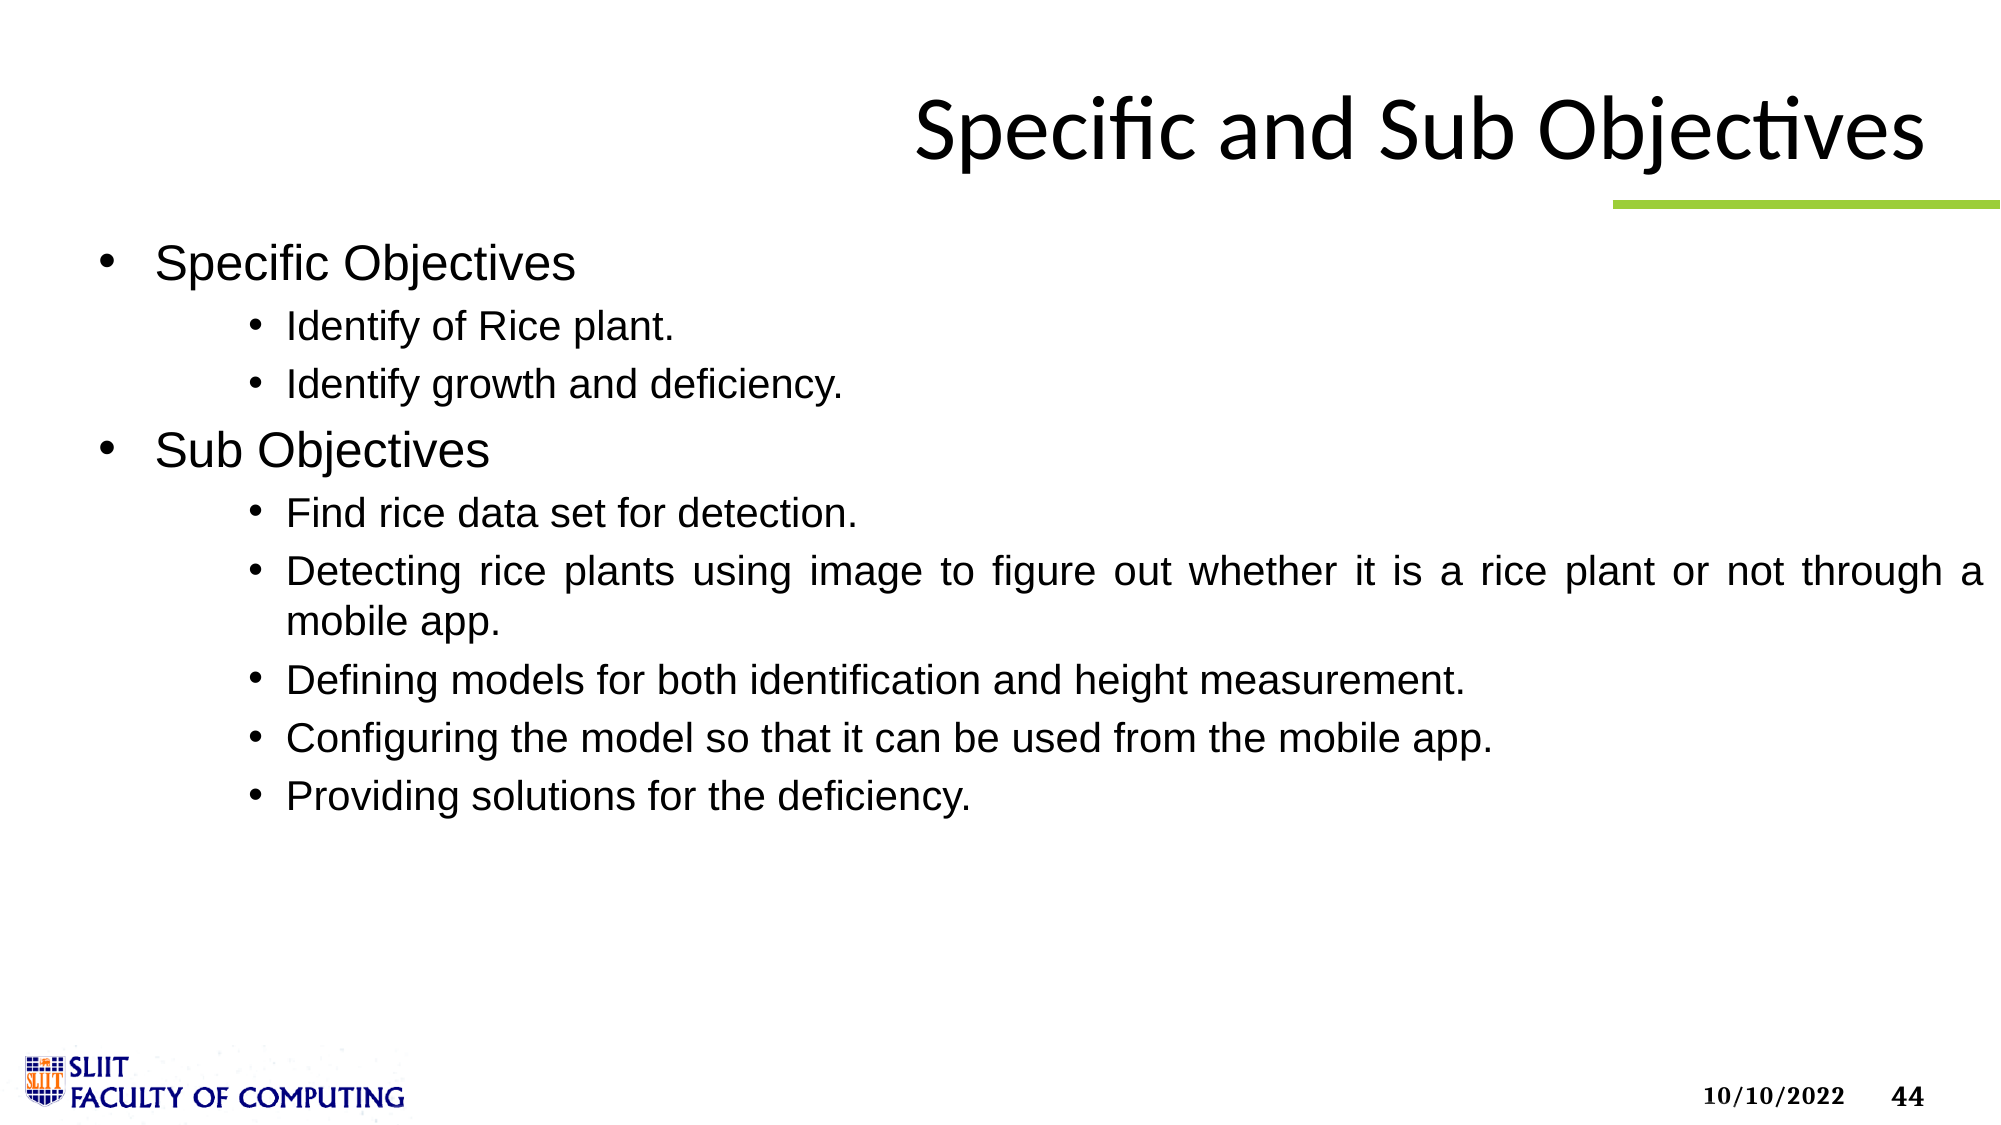

# Specific and Sub Objectives
Specific Objectives
Identify of Rice plant.
Identify growth and deficiency.
Sub Objectives
Find rice data set for detection.
Detecting rice plants using image to figure out whether it is a rice plant or not through a mobile app.
Defining models for both identification and height measurement.
Configuring the model so that it can be used from the mobile app.
Providing solutions for the deficiency.